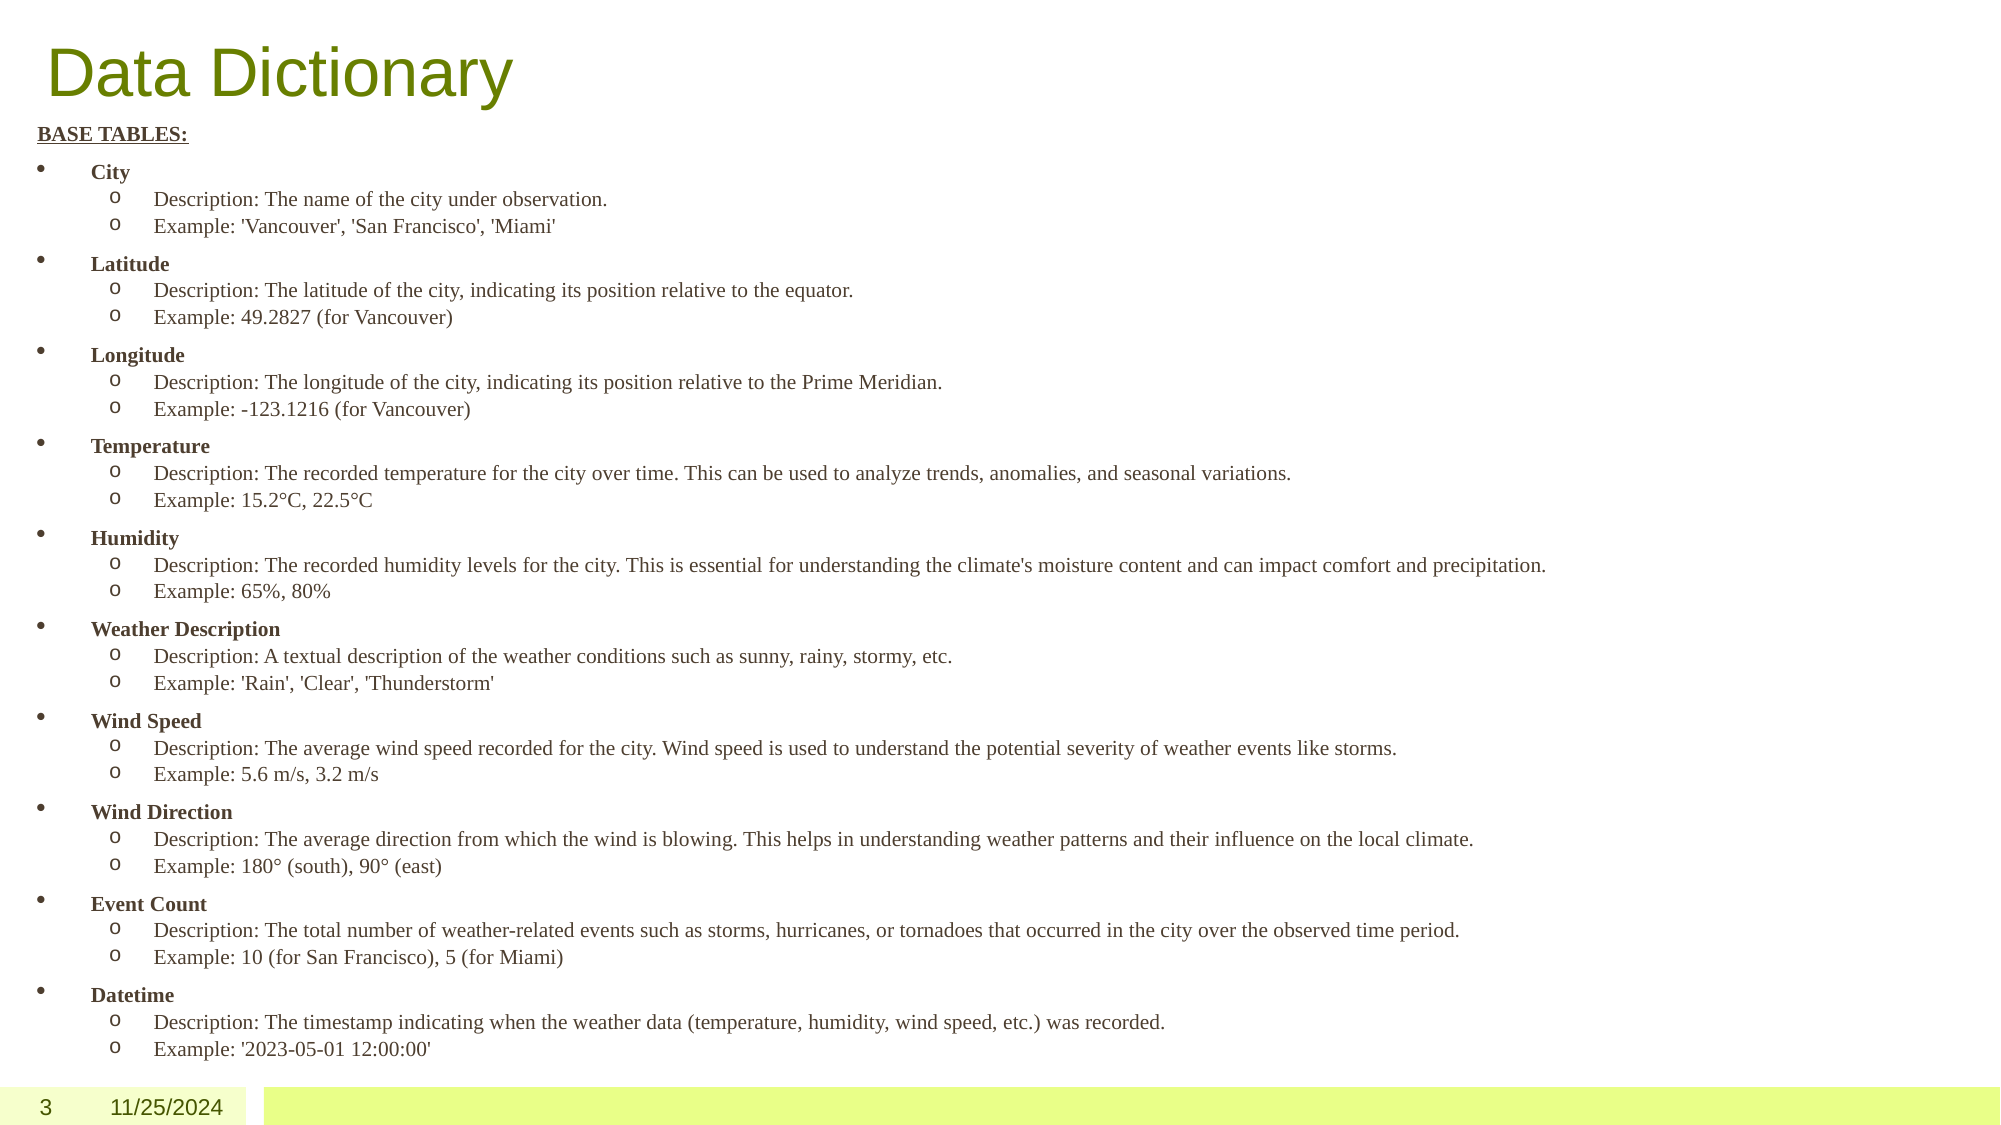

# Data Dictionary
BASE TABLES:
City
Description: The name of the city under observation.
Example: 'Vancouver', 'San Francisco', 'Miami'
Latitude
Description: The latitude of the city, indicating its position relative to the equator.
Example: 49.2827 (for Vancouver)
Longitude
Description: The longitude of the city, indicating its position relative to the Prime Meridian.
Example: -123.1216 (for Vancouver)
Temperature
Description: The recorded temperature for the city over time. This can be used to analyze trends, anomalies, and seasonal variations.
Example: 15.2°C, 22.5°C
Humidity
Description: The recorded humidity levels for the city. This is essential for understanding the climate's moisture content and can impact comfort and precipitation.
Example: 65%, 80%
Weather Description
Description: A textual description of the weather conditions such as sunny, rainy, stormy, etc.
Example: 'Rain', 'Clear', 'Thunderstorm'
Wind Speed
Description: The average wind speed recorded for the city. Wind speed is used to understand the potential severity of weather events like storms.
Example: 5.6 m/s, 3.2 m/s
Wind Direction
Description: The average direction from which the wind is blowing. This helps in understanding weather patterns and their influence on the local climate.
Example: 180° (south), 90° (east)
Event Count
Description: The total number of weather-related events such as storms, hurricanes, or tornadoes that occurred in the city over the observed time period.
Example: 10 (for San Francisco), 5 (for Miami)
Datetime
Description: The timestamp indicating when the weather data (temperature, humidity, wind speed, etc.) was recorded.
Example: '2023-05-01 12:00:00'
3
11/25/2024